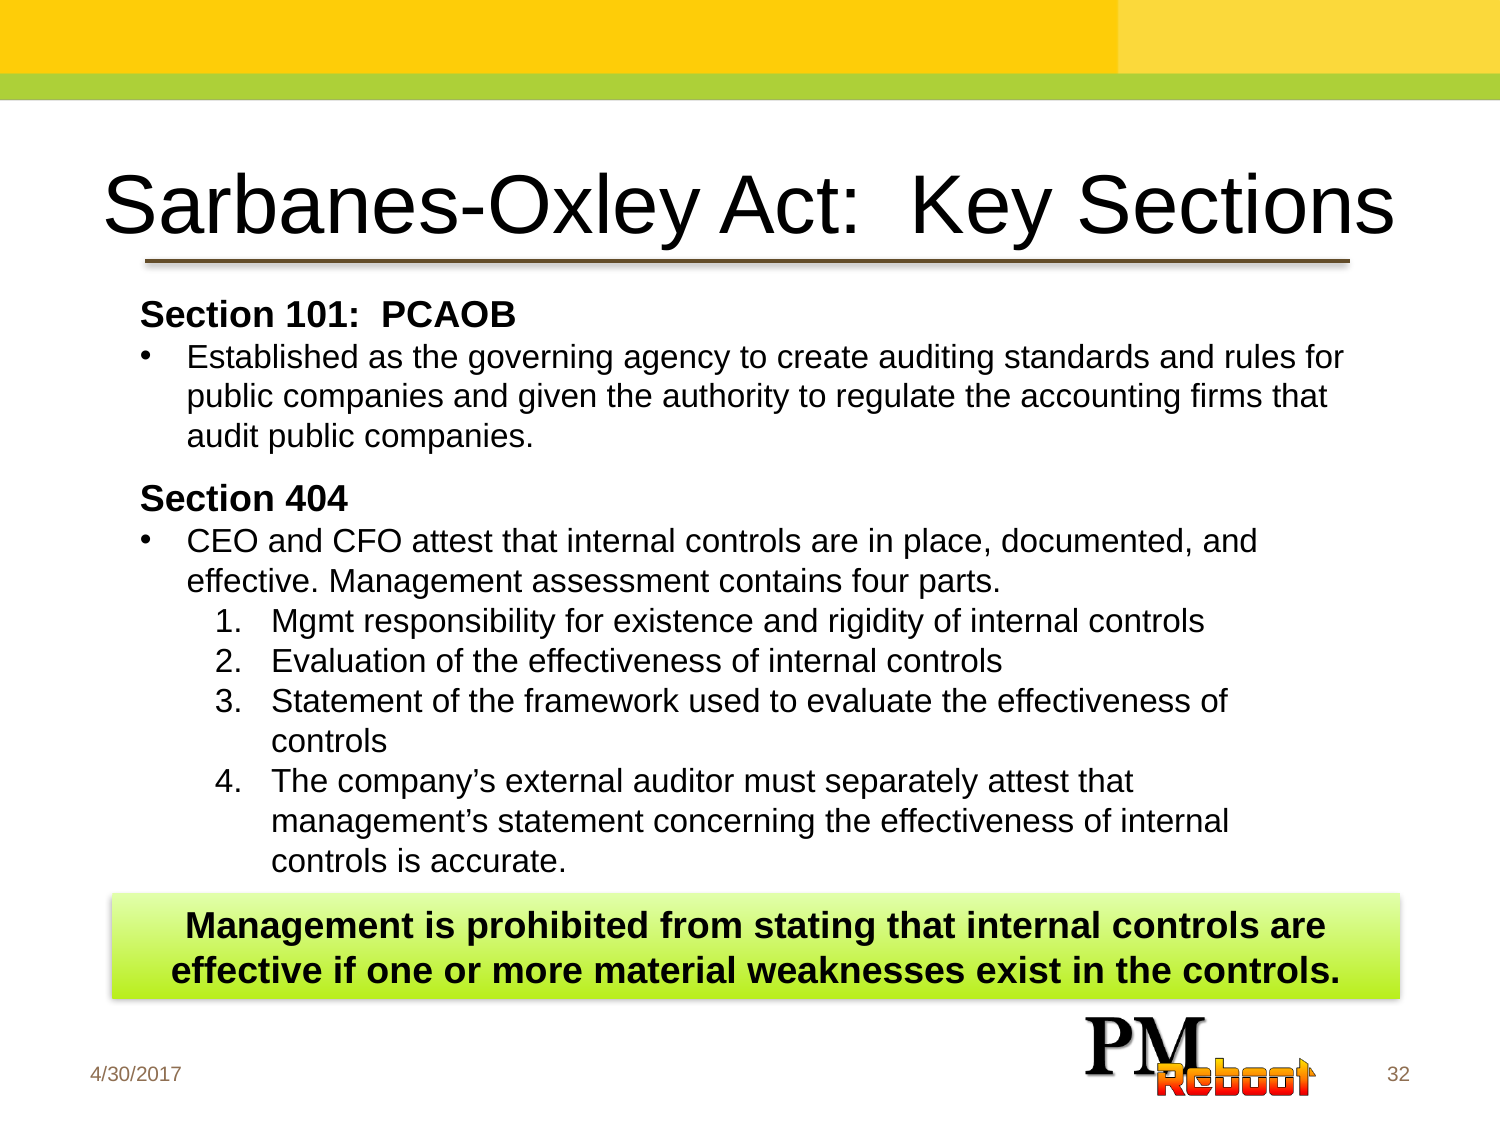

Sarbanes-Oxley Act:  Key Sections
Section 101:  PCAOB
Established as the governing agency to create auditing standards and rules for public companies and given the authority to regulate the accounting firms that audit public companies.

Section 404
CEO and CFO attest that internal controls are in place, documented, and effective. Management assessment contains four parts.
Mgmt responsibility for existence and rigidity of internal controls
Evaluation of the effectiveness of internal controls
Statement of the framework used to evaluate the effectiveness of controls
The company’s external auditor must separately attest that management’s statement concerning the effectiveness of internal controls is accurate.
Management is prohibited from stating that internal controls are effective if one or more material weaknesses exist in the controls.
4/30/2017
© Sonja Streuber, PMP®, SSBB
32